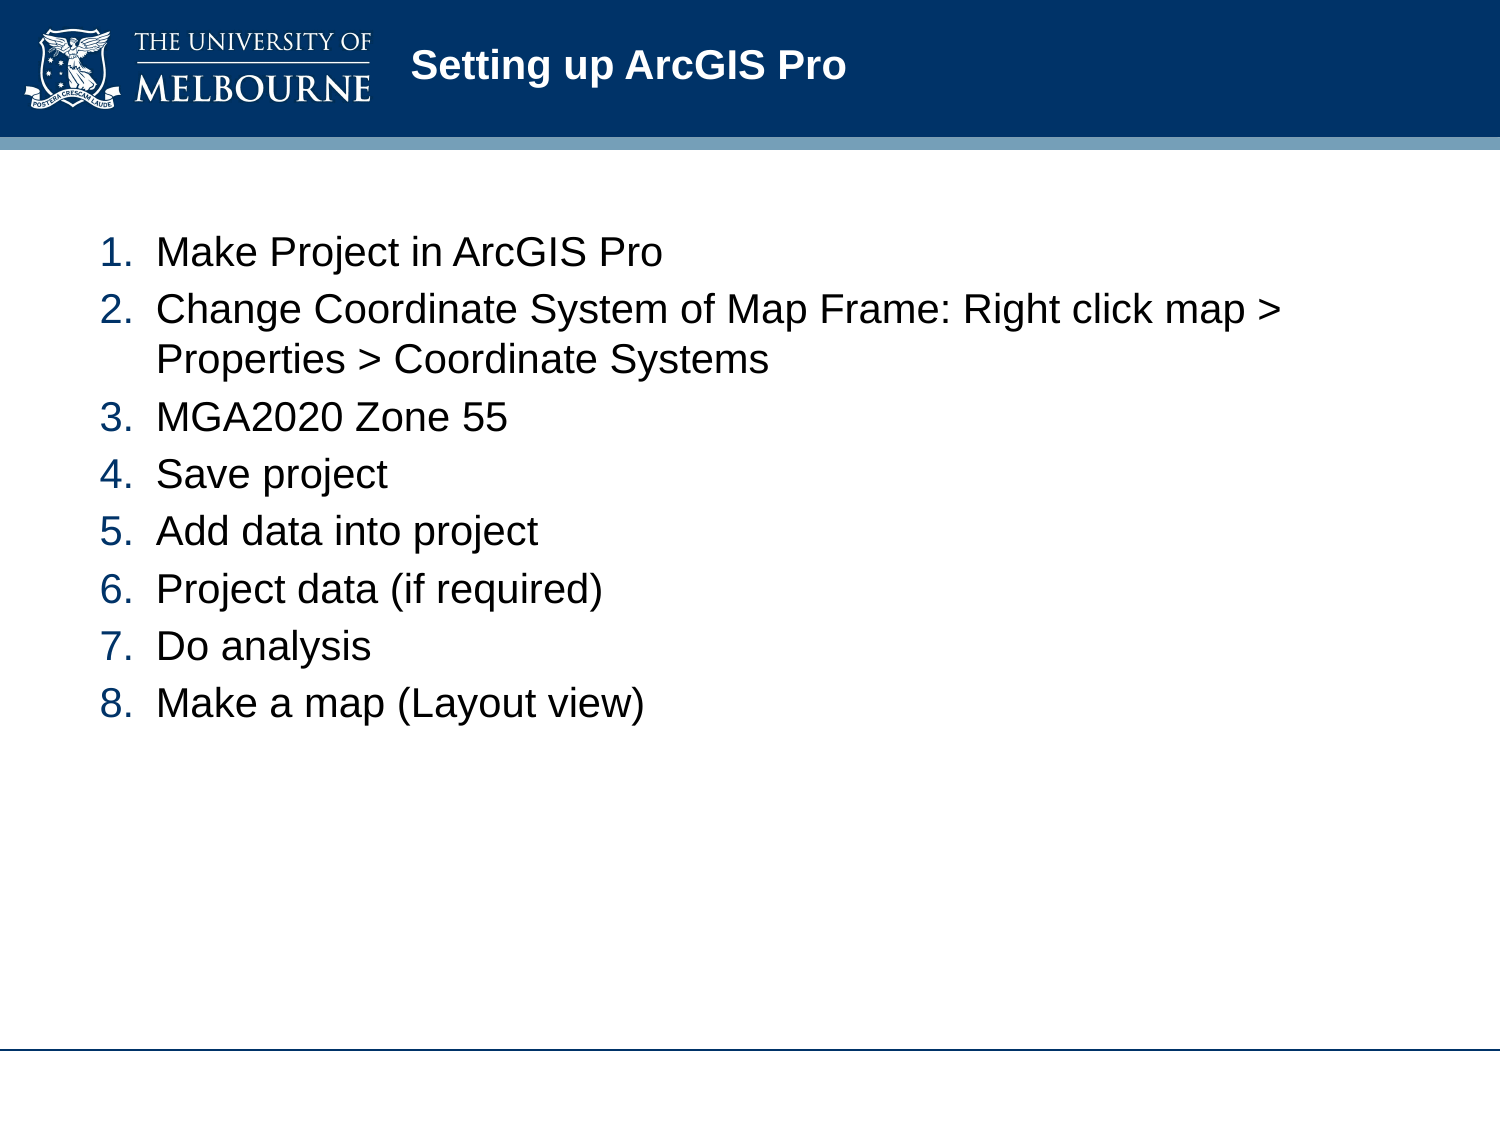

# Setting up ArcGIS Pro
Make Project in ArcGIS Pro
Change Coordinate System of Map Frame: Right click map > Properties > Coordinate Systems
MGA2020 Zone 55
Save project
Add data into project
Project data (if required)
Do analysis
Make a map (Layout view)